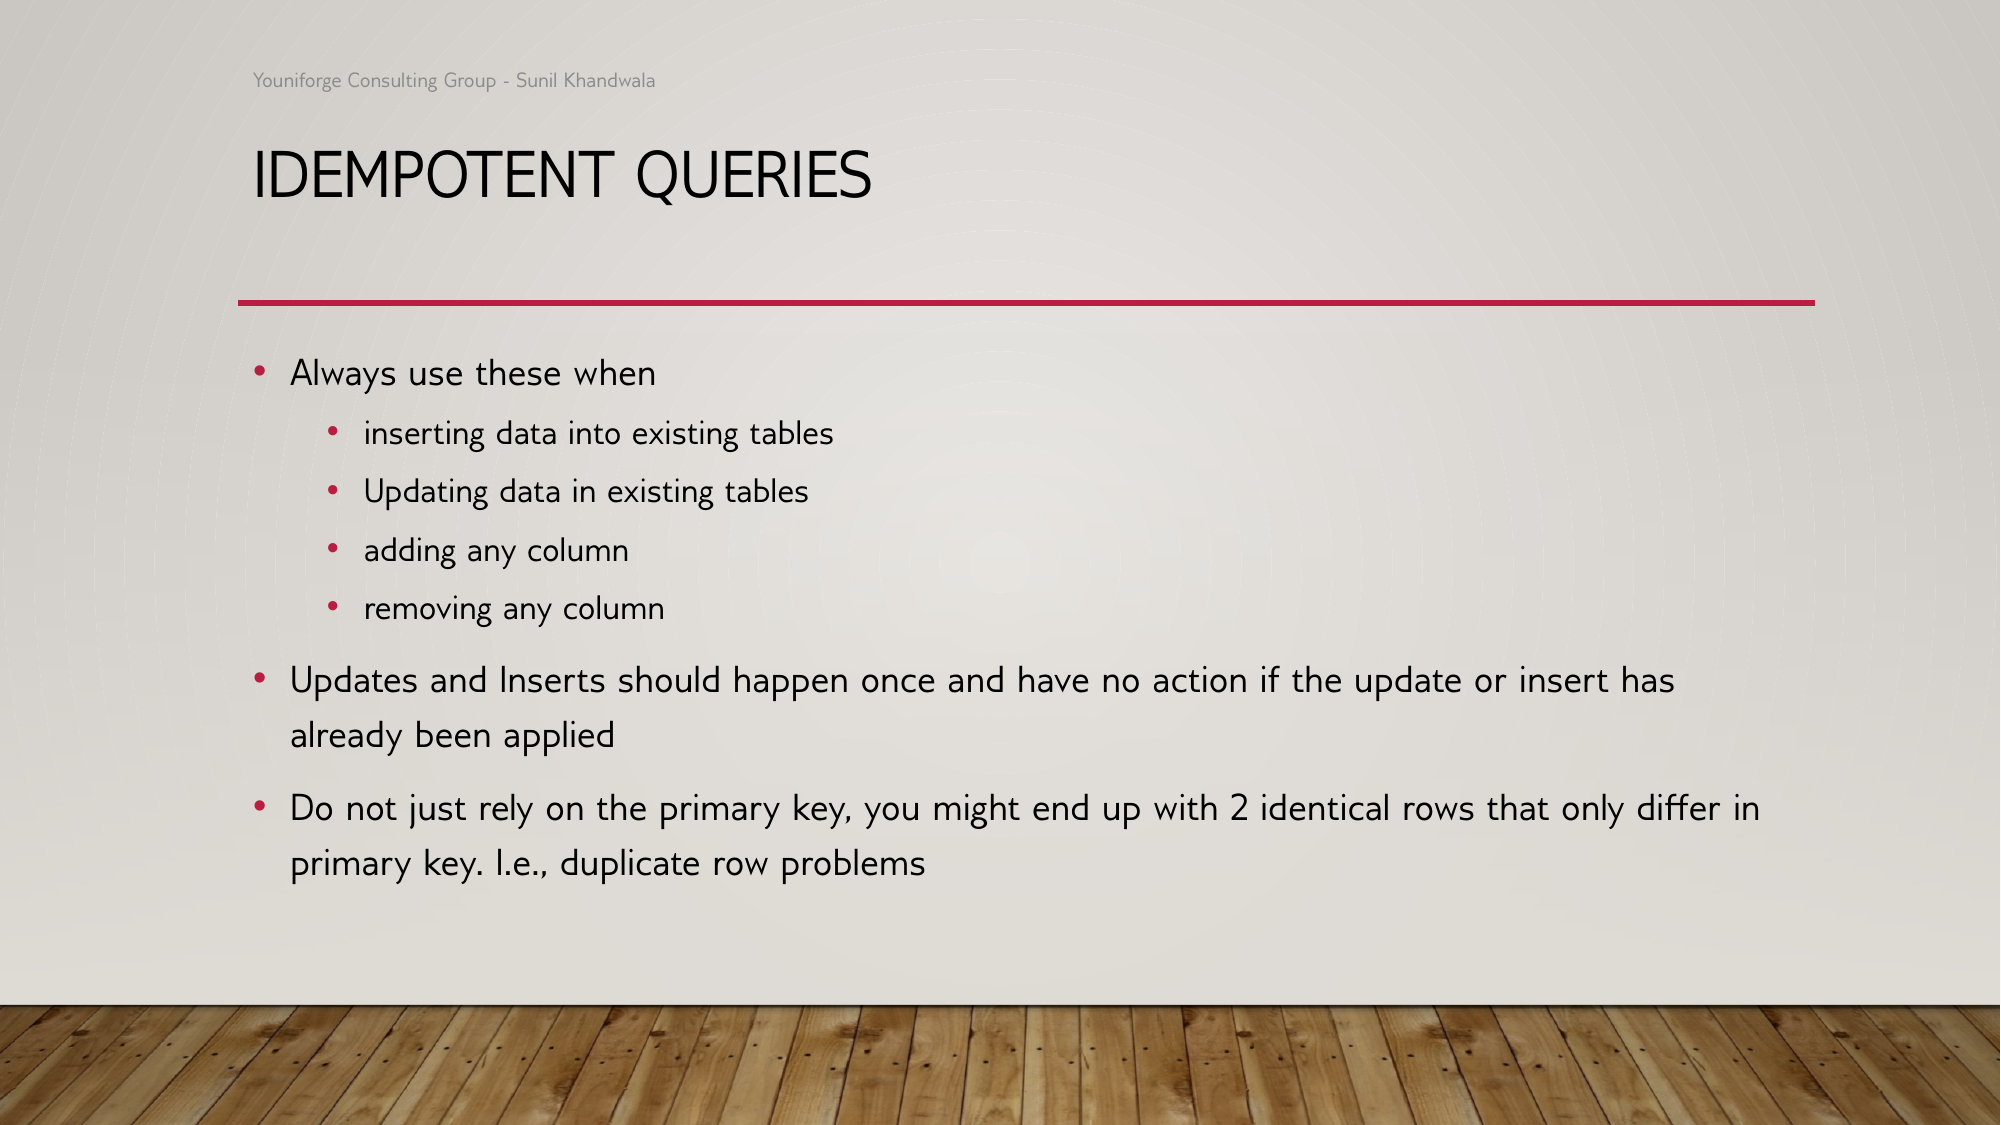

Youniforge Consulting Group - Sunil Khandwala
# Idempotent Queries
Always use these when
inserting data into existing tables
Updating data in existing tables
adding any column
removing any column
Updates and Inserts should happen once and have no action if the update or insert has already been applied
Do not just rely on the primary key, you might end up with 2 identical rows that only differ in primary key. I.e., duplicate row problems